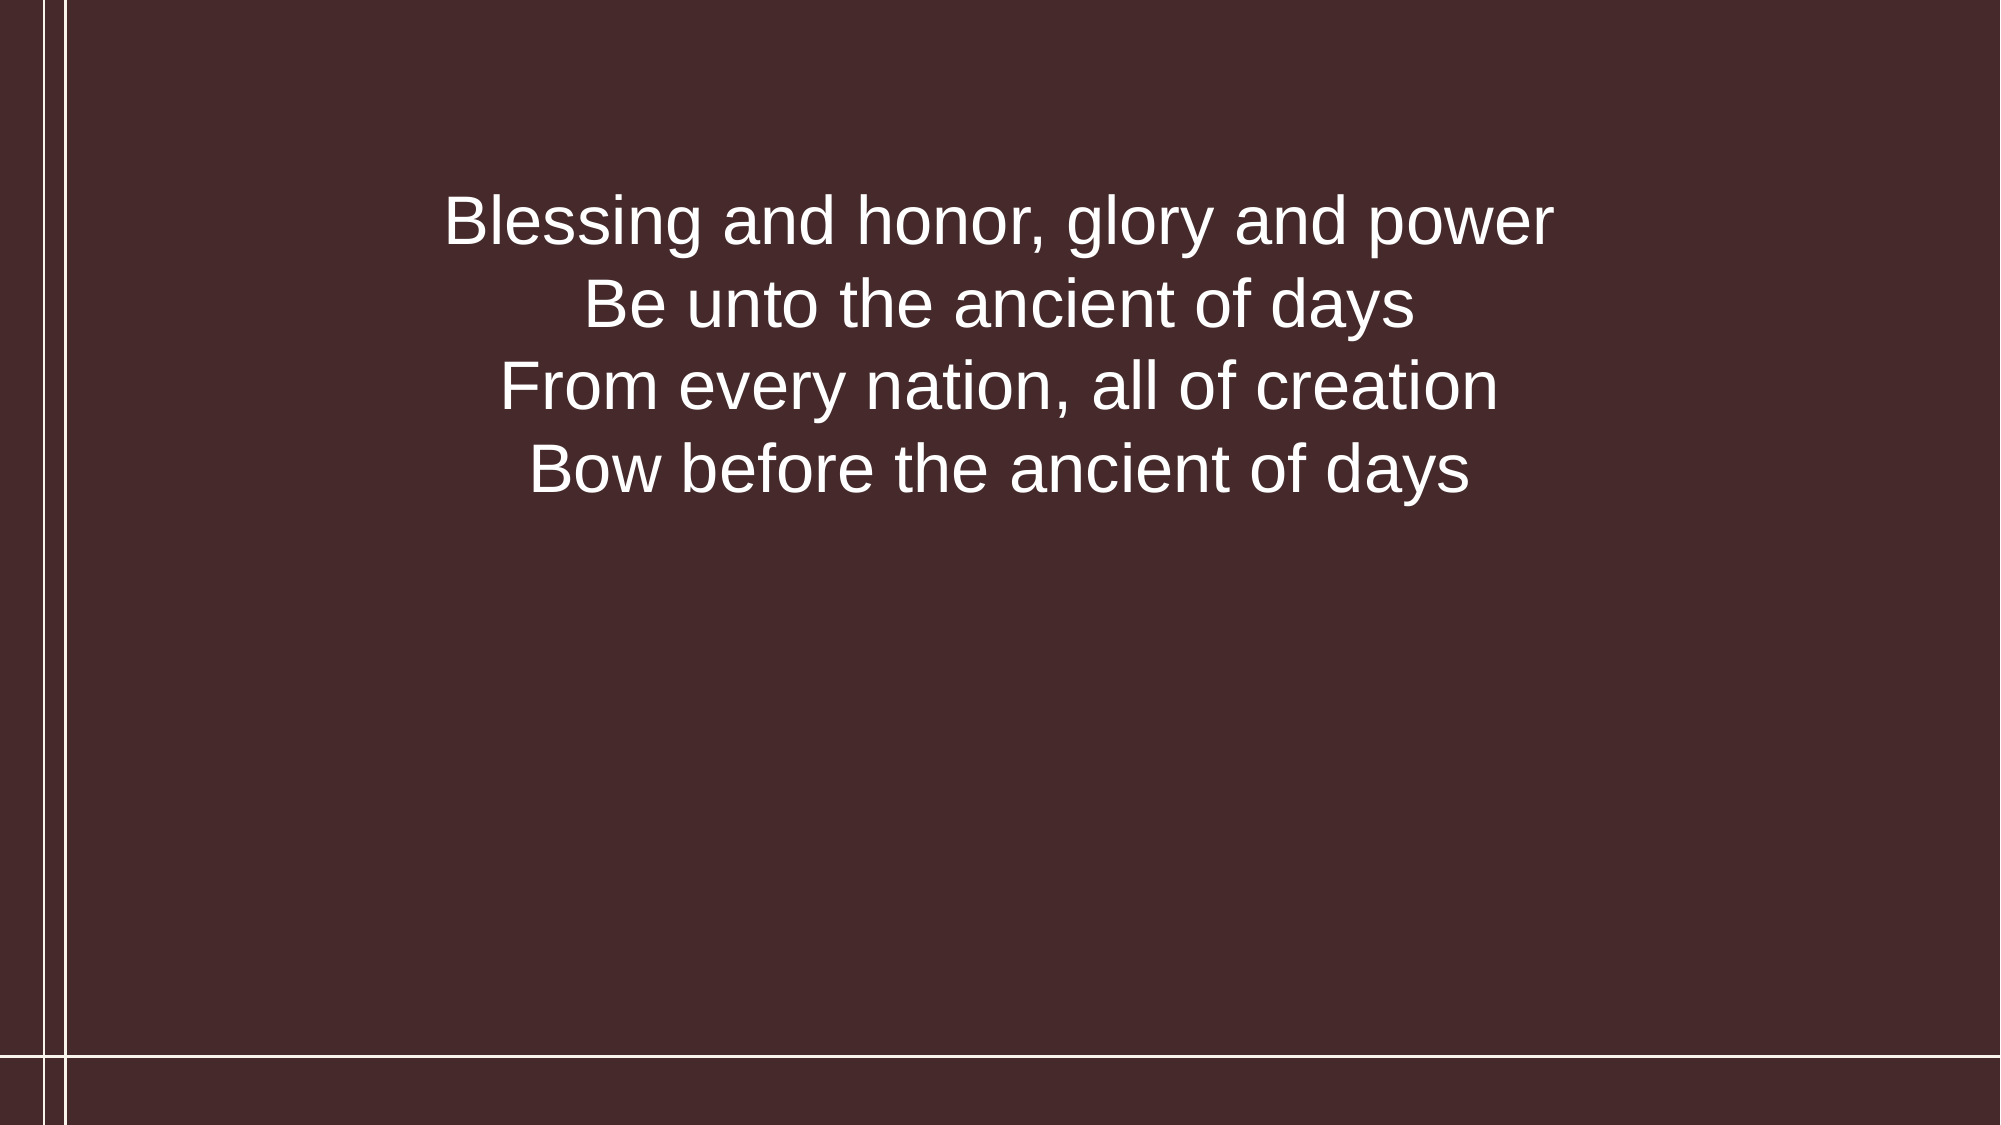

Blessing and honor, glory and power
Be unto the ancient of days
From every nation, all of creation
Bow before the ancient of days